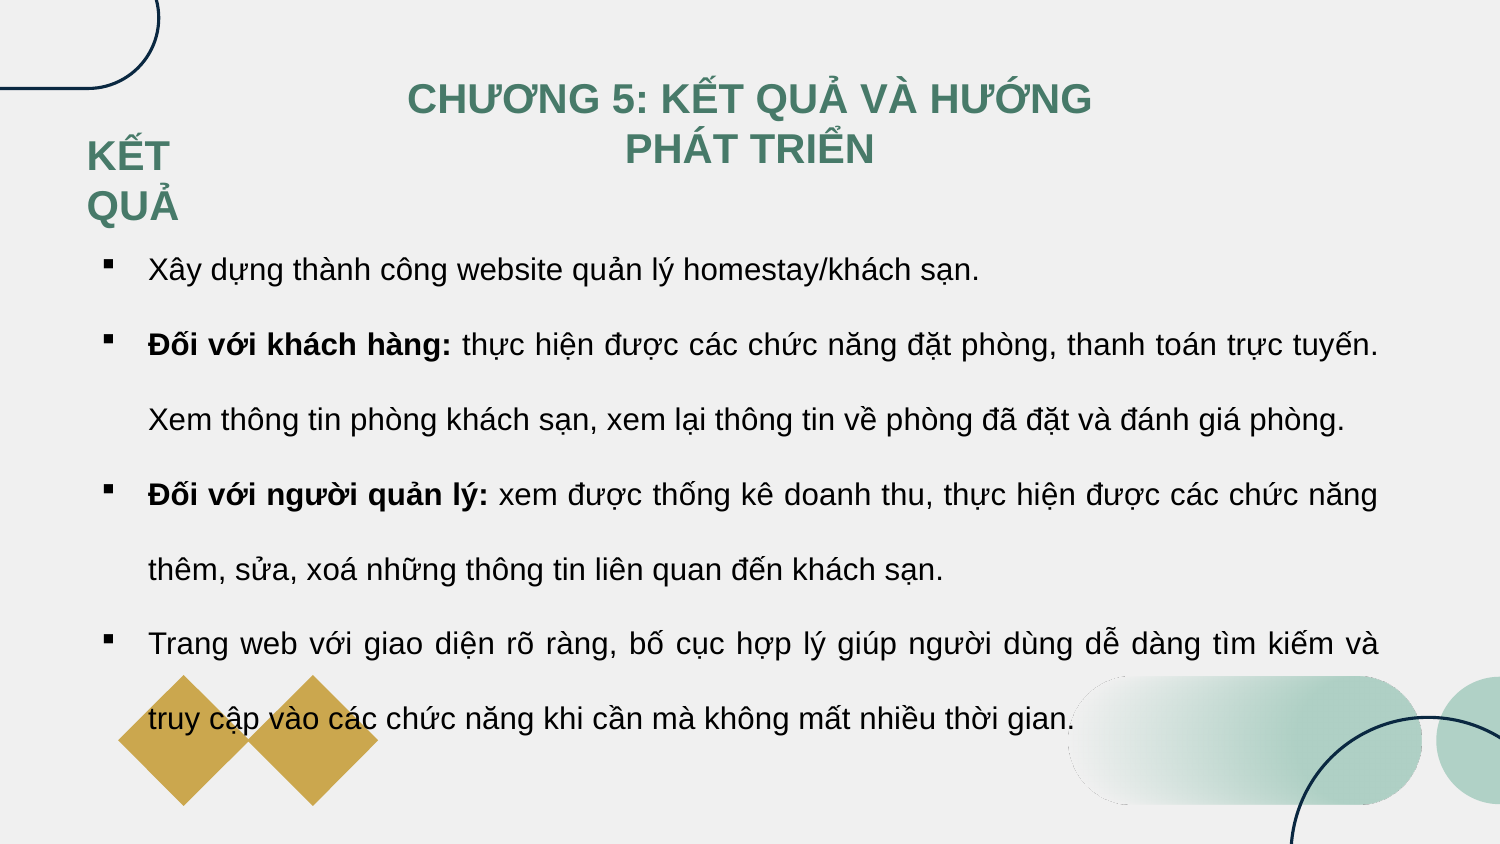

CHƯƠNG 5: KẾT QUẢ VÀ HƯỚNG PHÁT TRIỂN
KẾT QUẢ
Xây dựng thành công website quản lý homestay/khách sạn.
Đối với khách hàng: thực hiện được các chức năng đặt phòng, thanh toán trực tuyến. Xem thông tin phòng khách sạn, xem lại thông tin về phòng đã đặt và đánh giá phòng.
Đối với người quản lý: xem được thống kê doanh thu, thực hiện được các chức năng thêm, sửa, xoá những thông tin liên quan đến khách sạn.
Trang web với giao diện rõ ràng, bố cục hợp lý giúp người dùng dễ dàng tìm kiếm và truy cập vào các chức năng khi cần mà không mất nhiều thời gian.